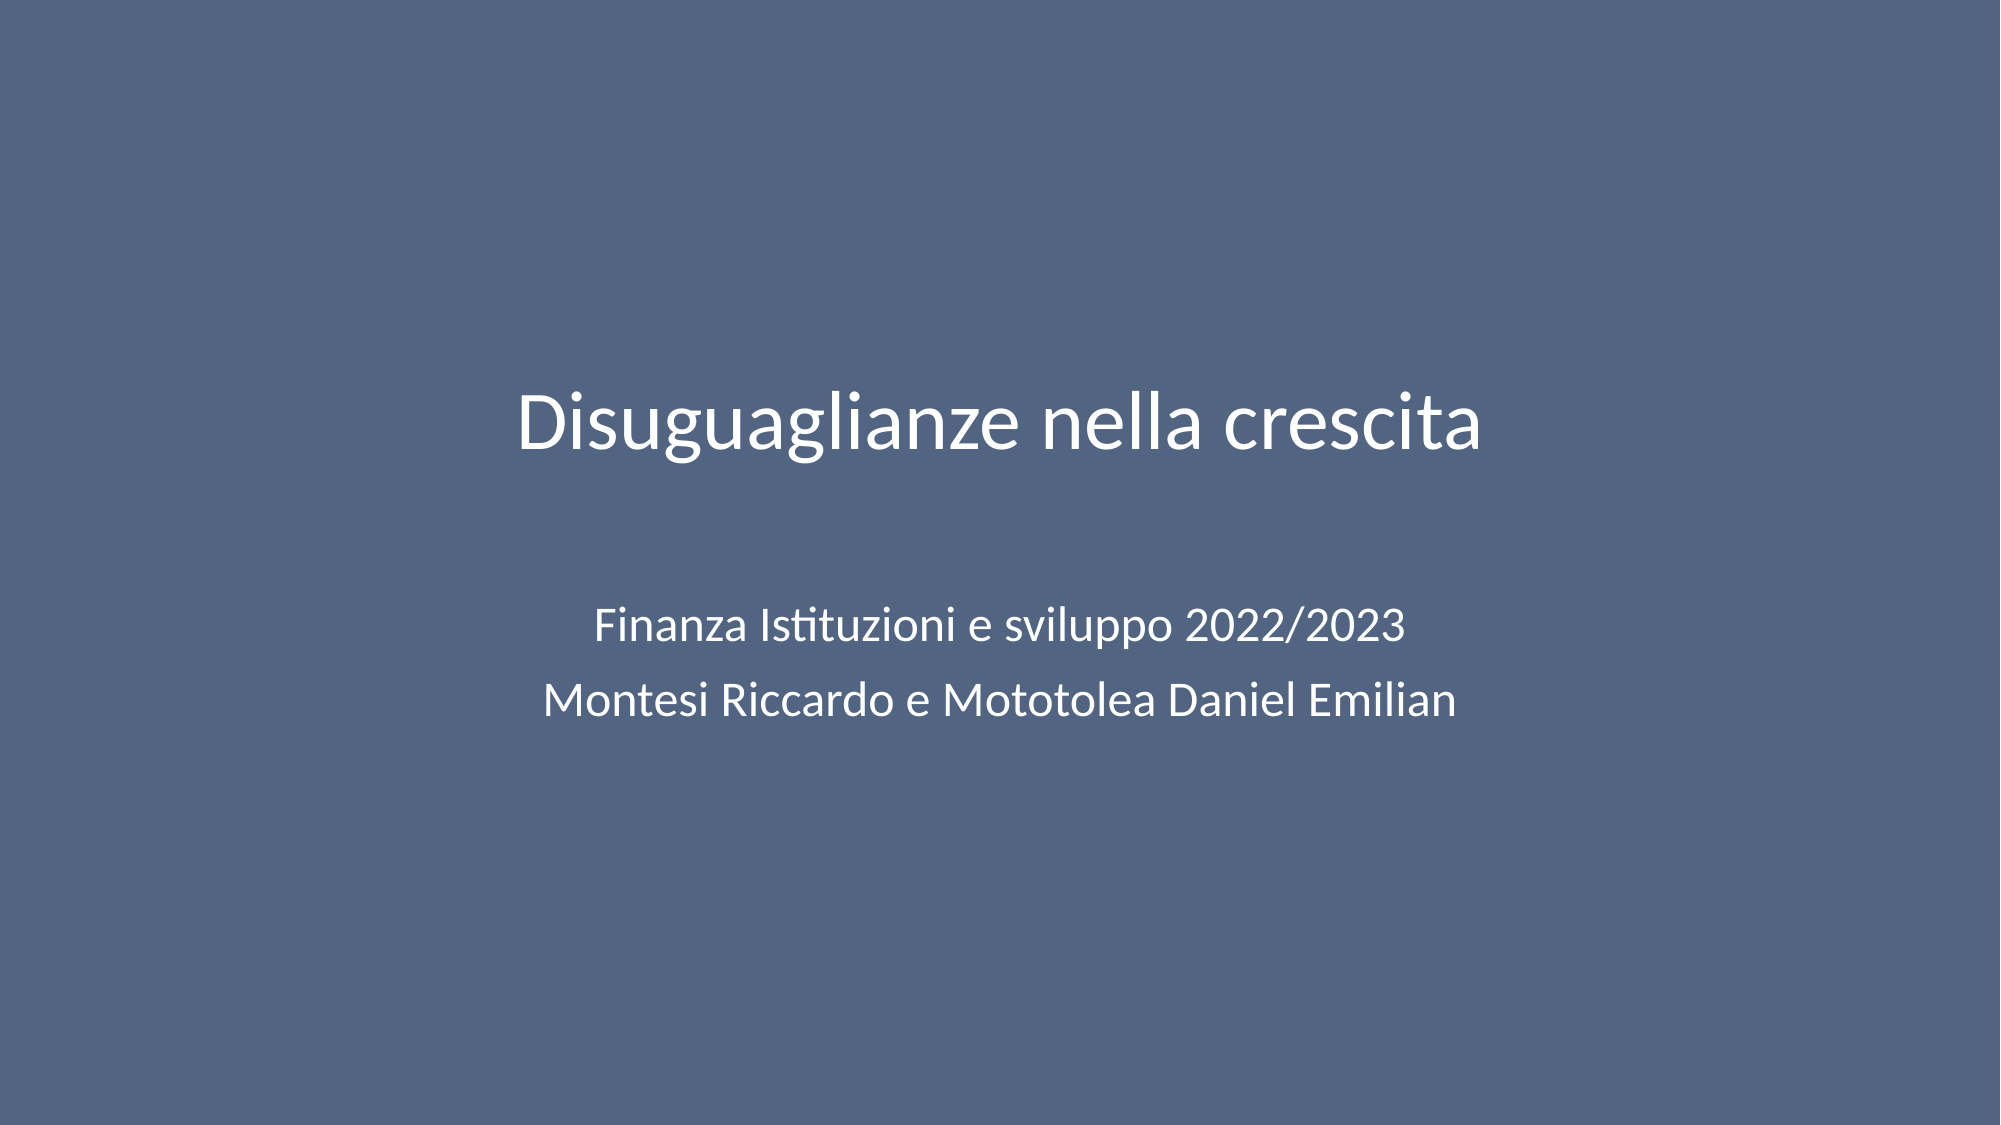

# Disuguaglianze nella crescita
Finanza Istituzioni e sviluppo 2022/2023
Montesi Riccardo e Mototolea Daniel Emilian